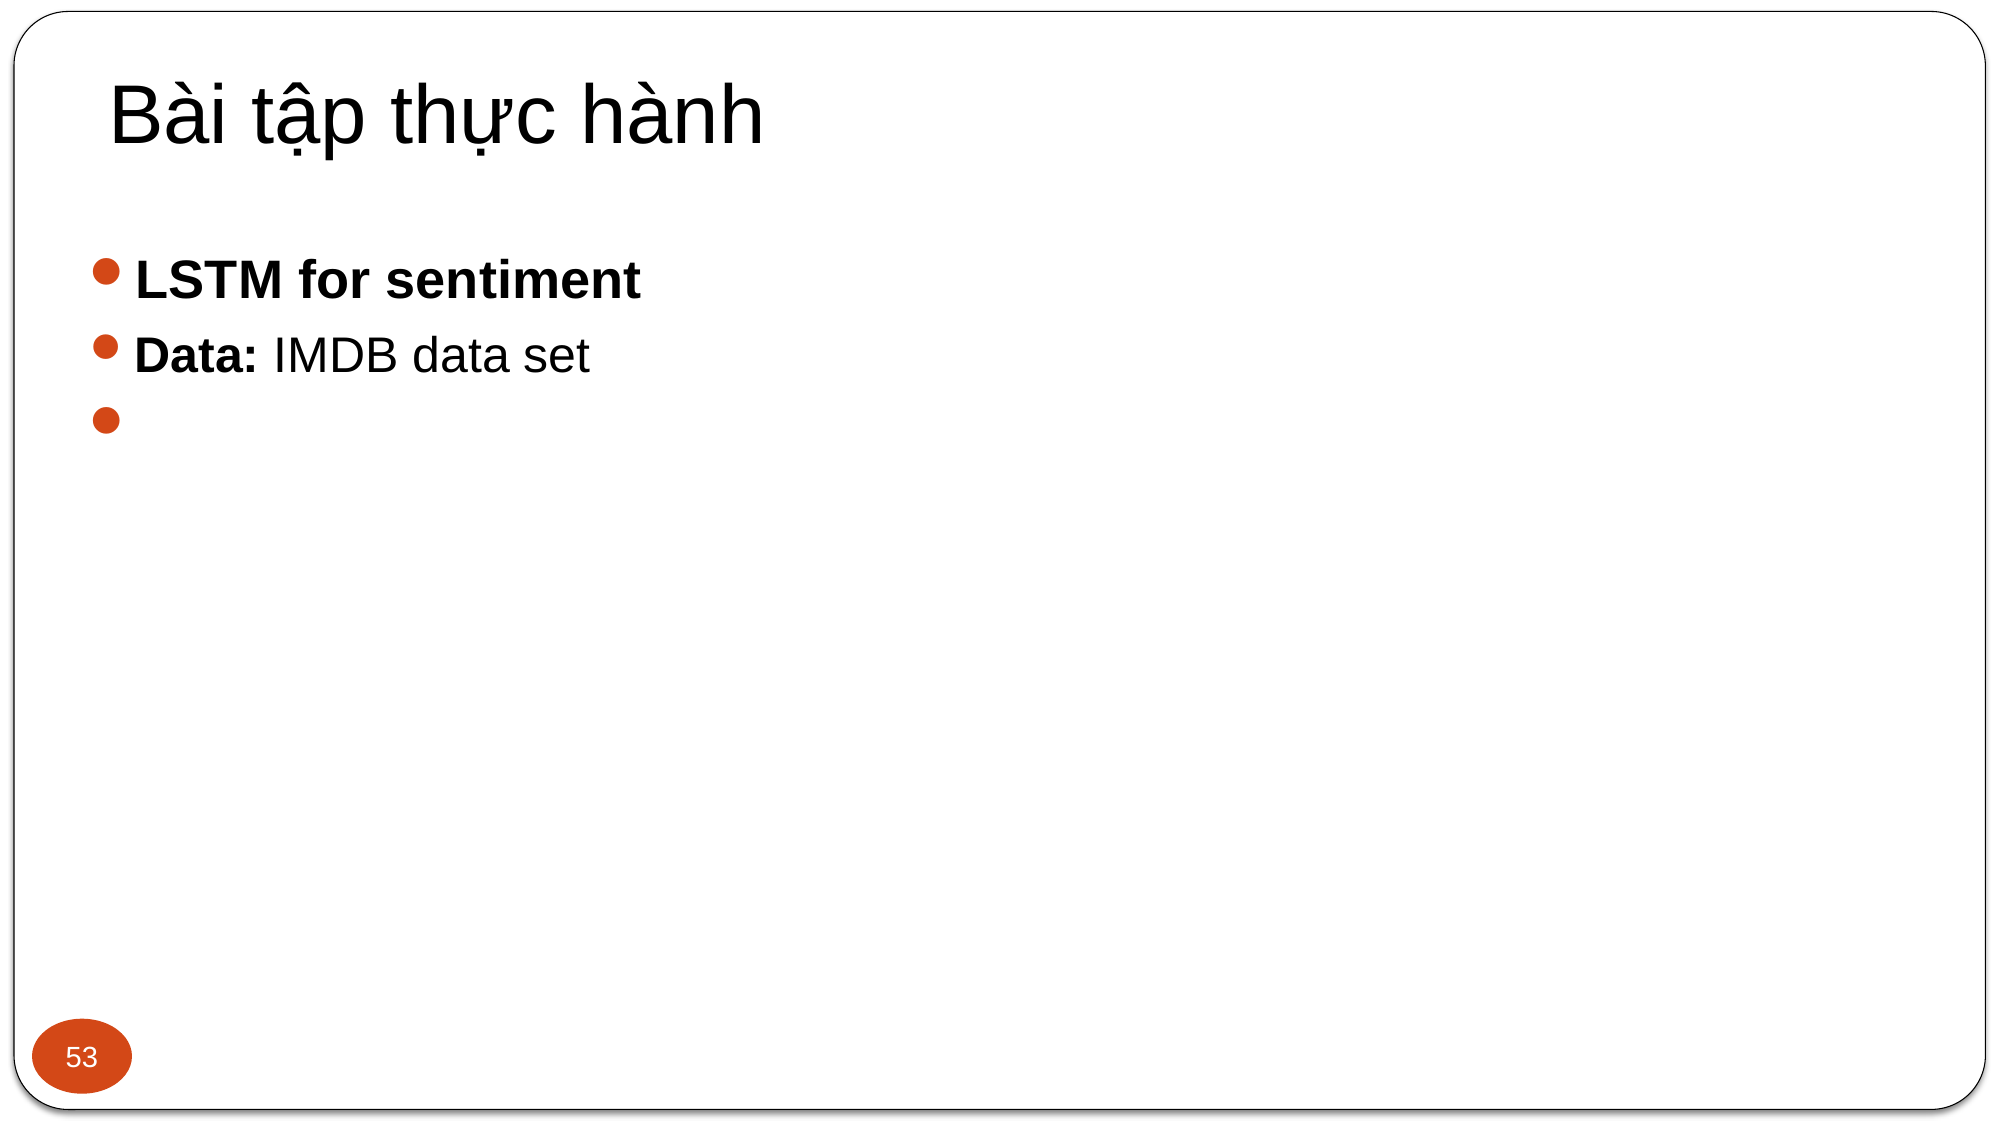

# Bài tập thực hành
LSTM for sentiment
Data: IMDB data set

53